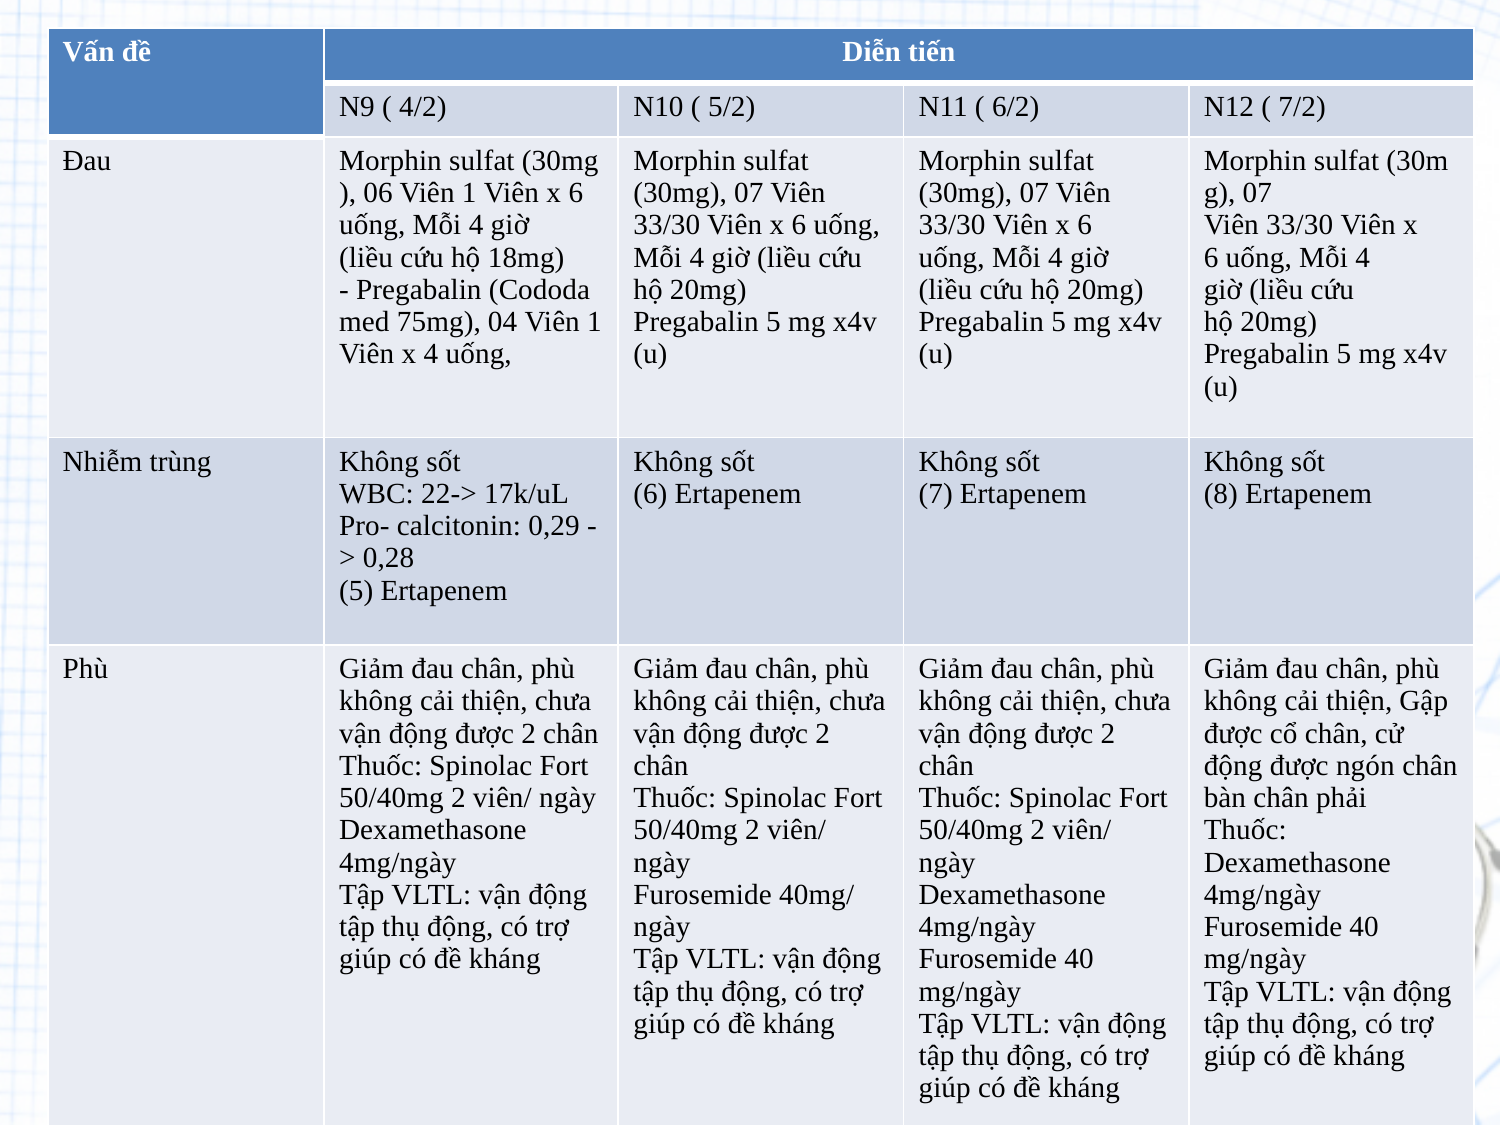

| Vấn đề | Diễn tiến |  |  |  |
| --- | --- | --- | --- | --- |
|  | N9 ( 4/2) | N10 ( 5/2) | N11 ( 6/2) | N12 ( 7/2) |
| Đau | Morphin sulfat (30mg), 06 Viên 1 Viên x 6 uống, Mỗi 4 giờ (liều cứu hộ 18mg)  - Pregabalin (Cododamed 75mg), 04 Viên 1 Viên x 4 uống, | Morphin sulfat (30mg), 07 Viên 33/30 Viên x 6 uống, Mỗi 4 giờ (liều cứu hộ 20mg) Pregabalin 5 mg x4v (u) | Morphin sulfat (30mg), 07 Viên 33/30 Viên x 6 uống, Mỗi 4 giờ (liều cứu hộ 20mg) Pregabalin 5 mg x4v (u) | Morphin sulfat (30mg), 07 Viên 33/30 Viên x 6 uống, Mỗi 4 giờ (liều cứu hộ 20mg) Pregabalin 5 mg x4v (u) |
| Nhiễm trùng | Không sốt WBC: 22-> 17k/uL Pro- calcitonin: 0,29 -> 0,28 (5) Ertapenem | Không sốt (6) Ertapenem | Không sốt (7) Ertapenem | Không sốt (8) Ertapenem |
| Phù | Giảm đau chân, phù không cải thiện, chưa vận động được 2 chân Thuốc: Spinolac Fort 50/40mg 2 viên/ ngày Dexamethasone 4mg/ngày Tập VLTL: vận động tập thụ động, có trợ giúp có đề kháng | Giảm đau chân, phù không cải thiện, chưa vận động được 2 chân Thuốc: Spinolac Fort 50/40mg 2 viên/ ngày Furosemide 40mg/ngày Tập VLTL: vận động tập thụ động, có trợ giúp có đề kháng | Giảm đau chân, phù không cải thiện, chưa vận động được 2 chân Thuốc: Spinolac Fort 50/40mg 2 viên/ ngày Dexamethasone 4mg/ngày Furosemide 40 mg/ngày Tập VLTL: vận động tập thụ động, có trợ giúp có đề kháng | Giảm đau chân, phù không cải thiện, Gập được cổ chân, cử động được ngón chân bàn chân phải Thuốc: Dexamethasone 4mg/ngày Furosemide 40 mg/ngày Tập VLTL: vận động tập thụ động, có trợ giúp có đề kháng |
14/02/2023
37